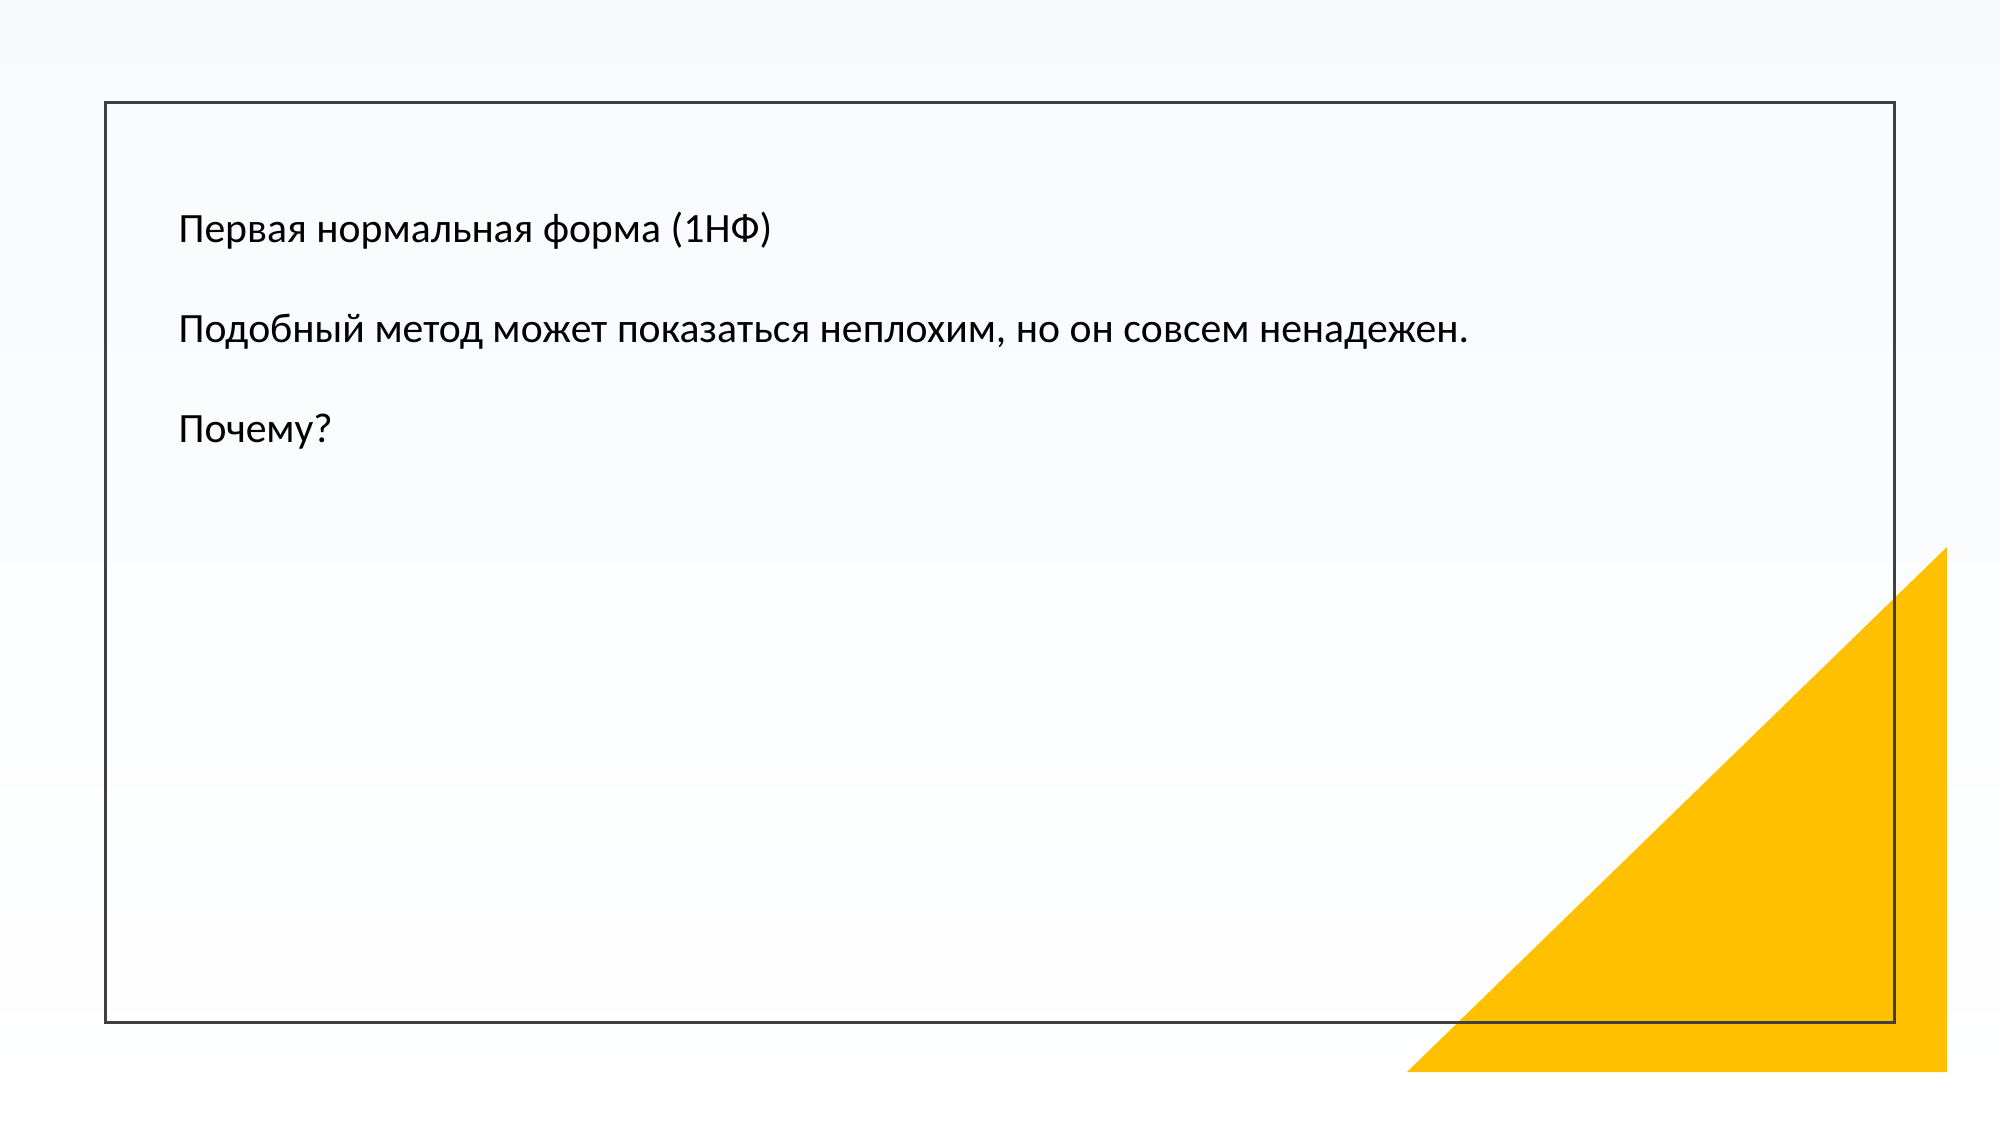

Первая нормальная форма (1НФ)

Подобный метод может показаться неплохим, но он совсем ненадежен.

Почему?